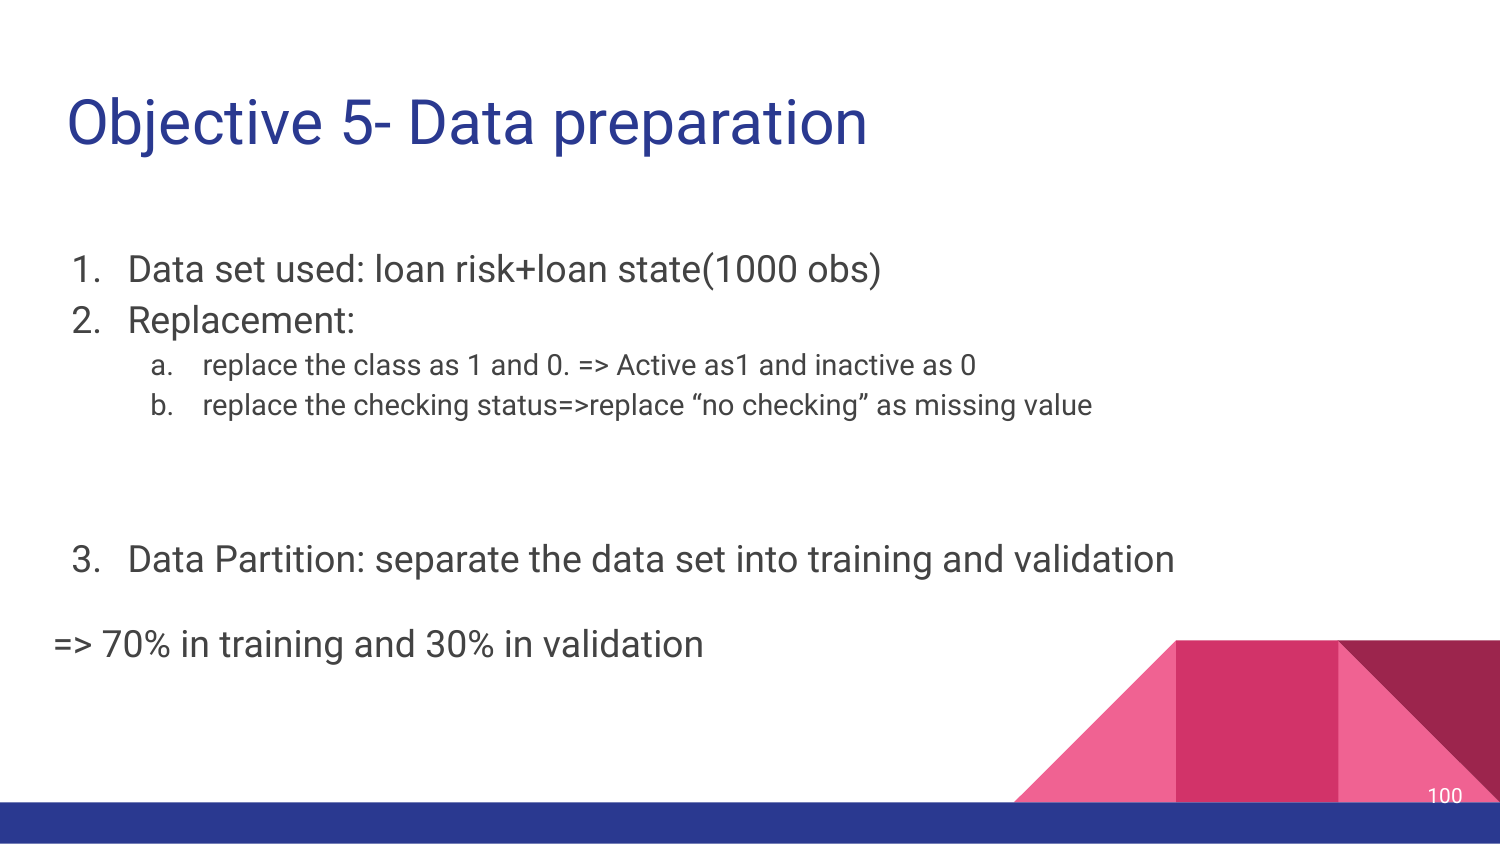

# Objective 5- Data preparation
Data set used: loan risk+loan state(1000 obs)
Replacement:
replace the class as 1 and 0. => Active as1 and inactive as 0
replace the checking status=>replace “no checking” as missing value

Data Partition: separate the data set into training and validation
=> 70% in training and 30% in validation

100